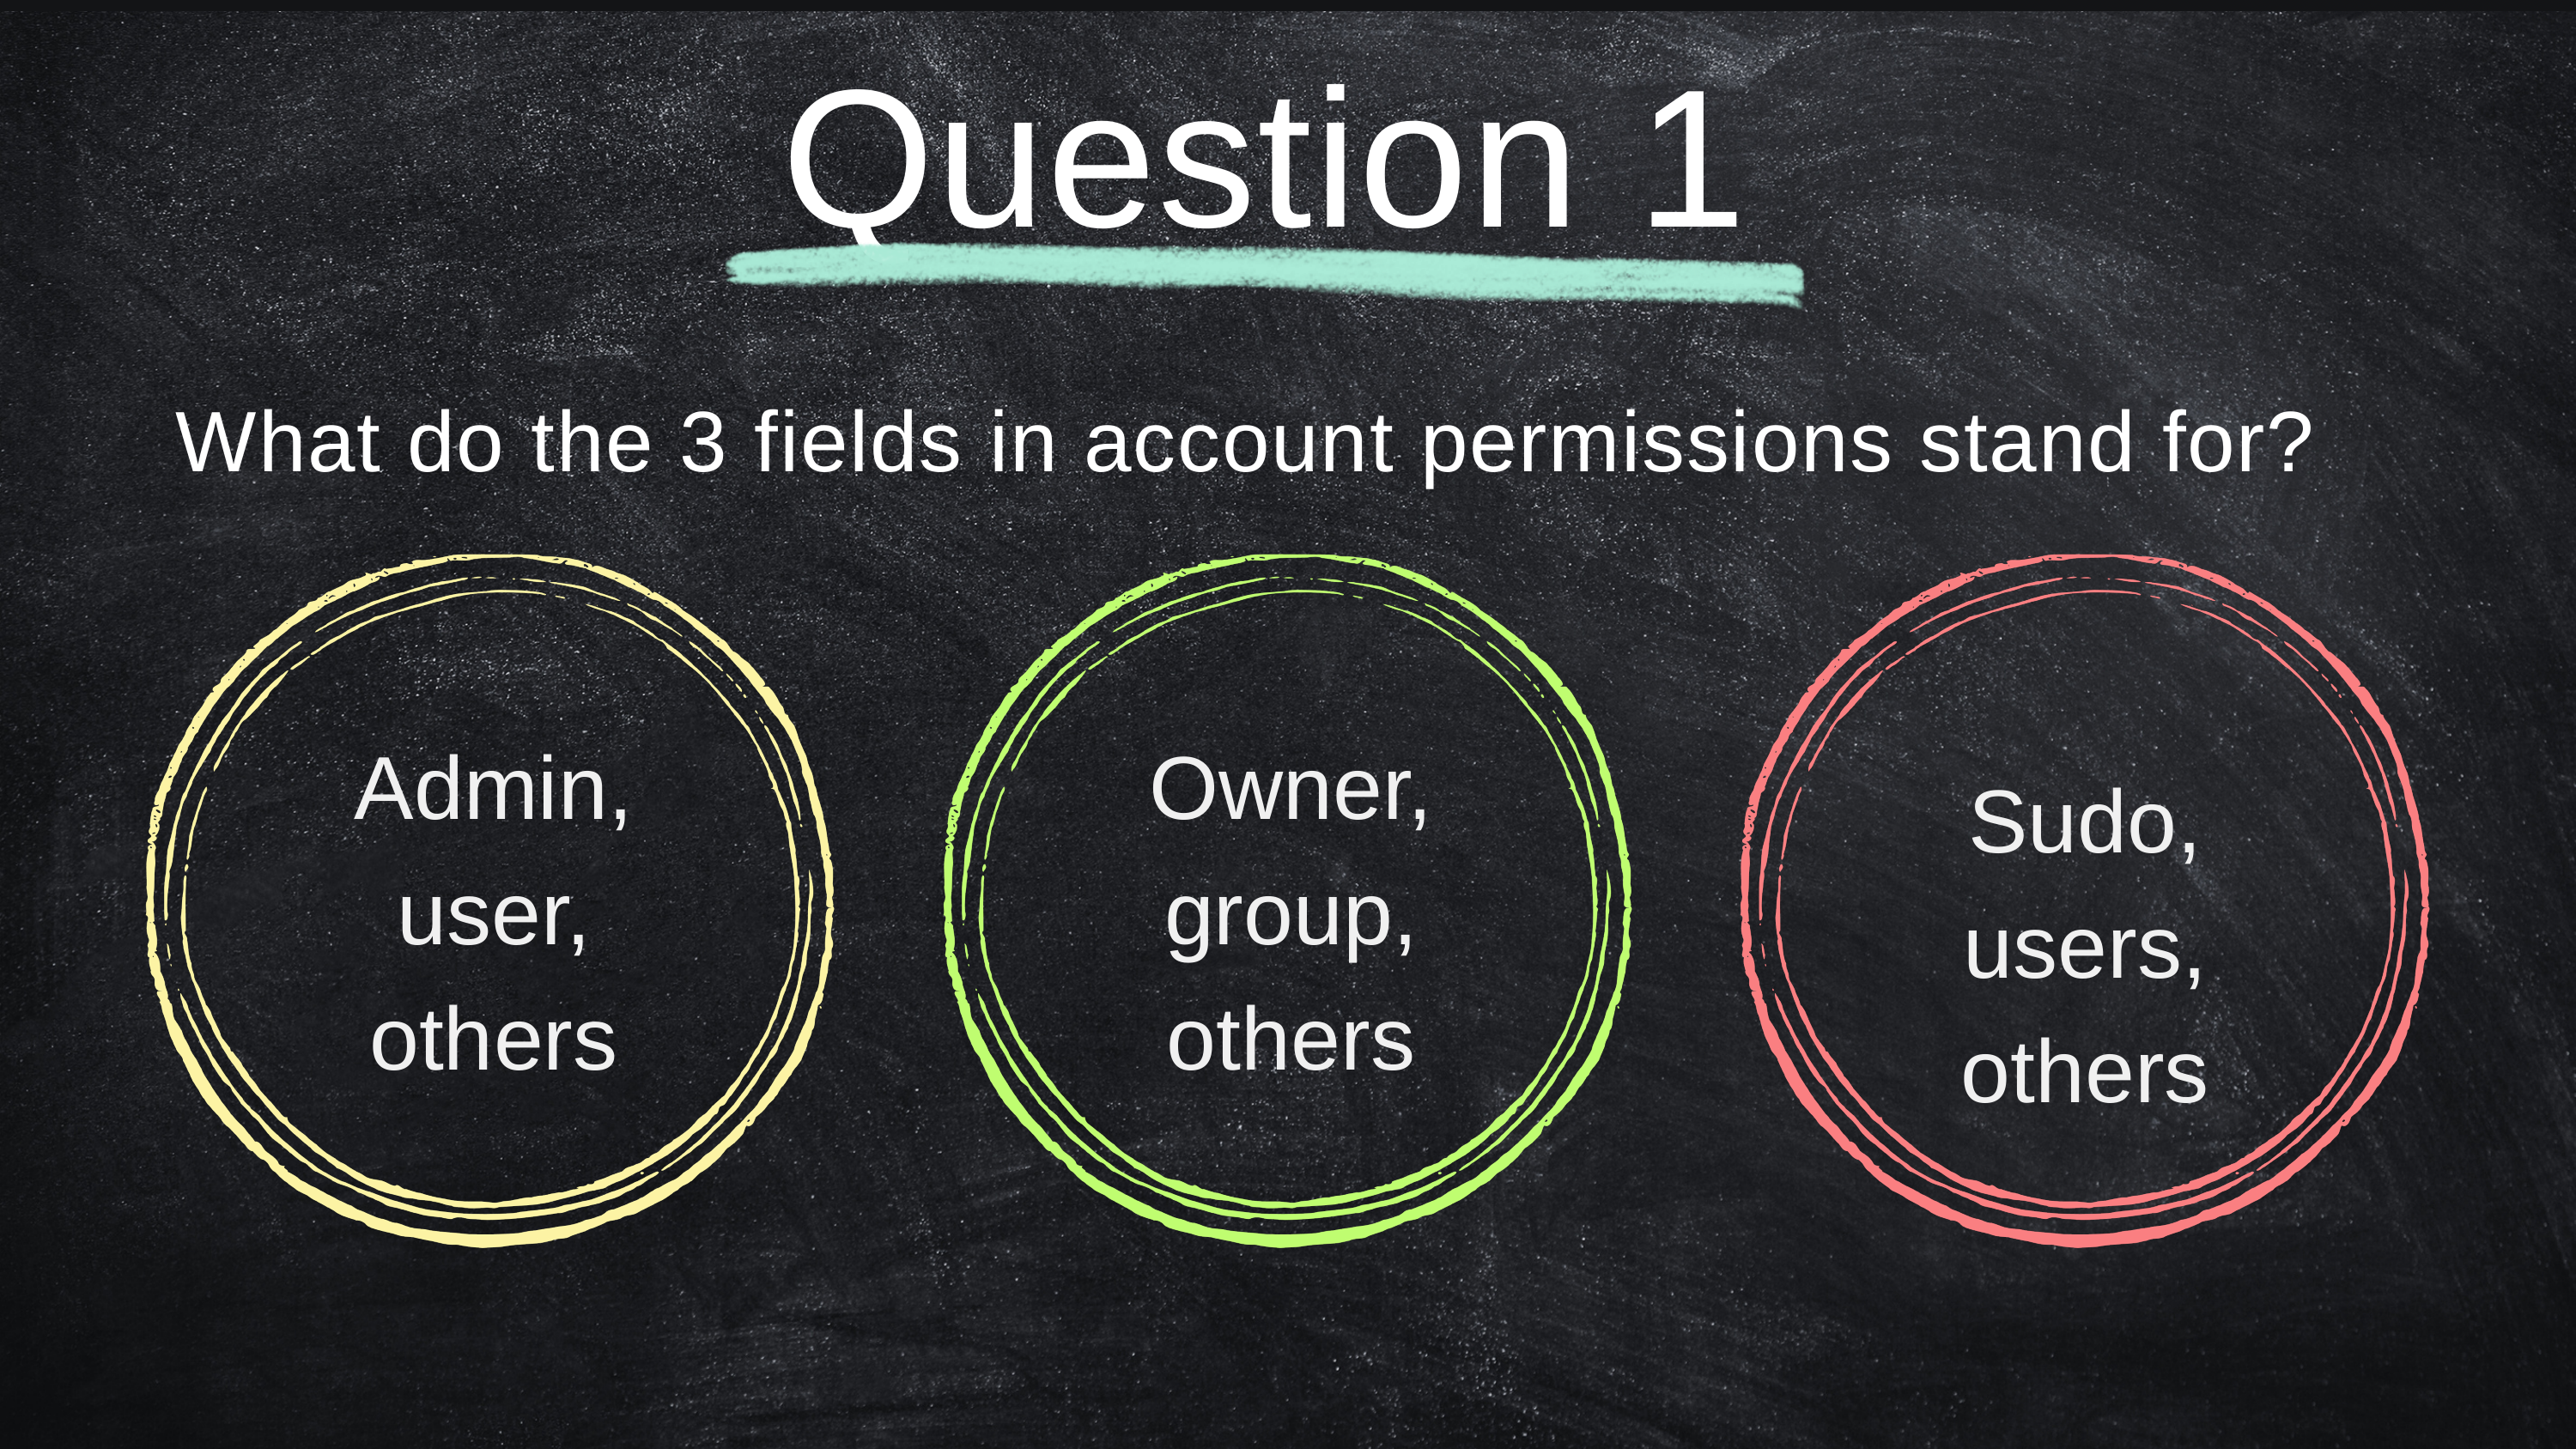

Question 1

What do the 3 fields in account permissions stand for?

Admin, user, others
Owner, group, others
Sudo, users, others